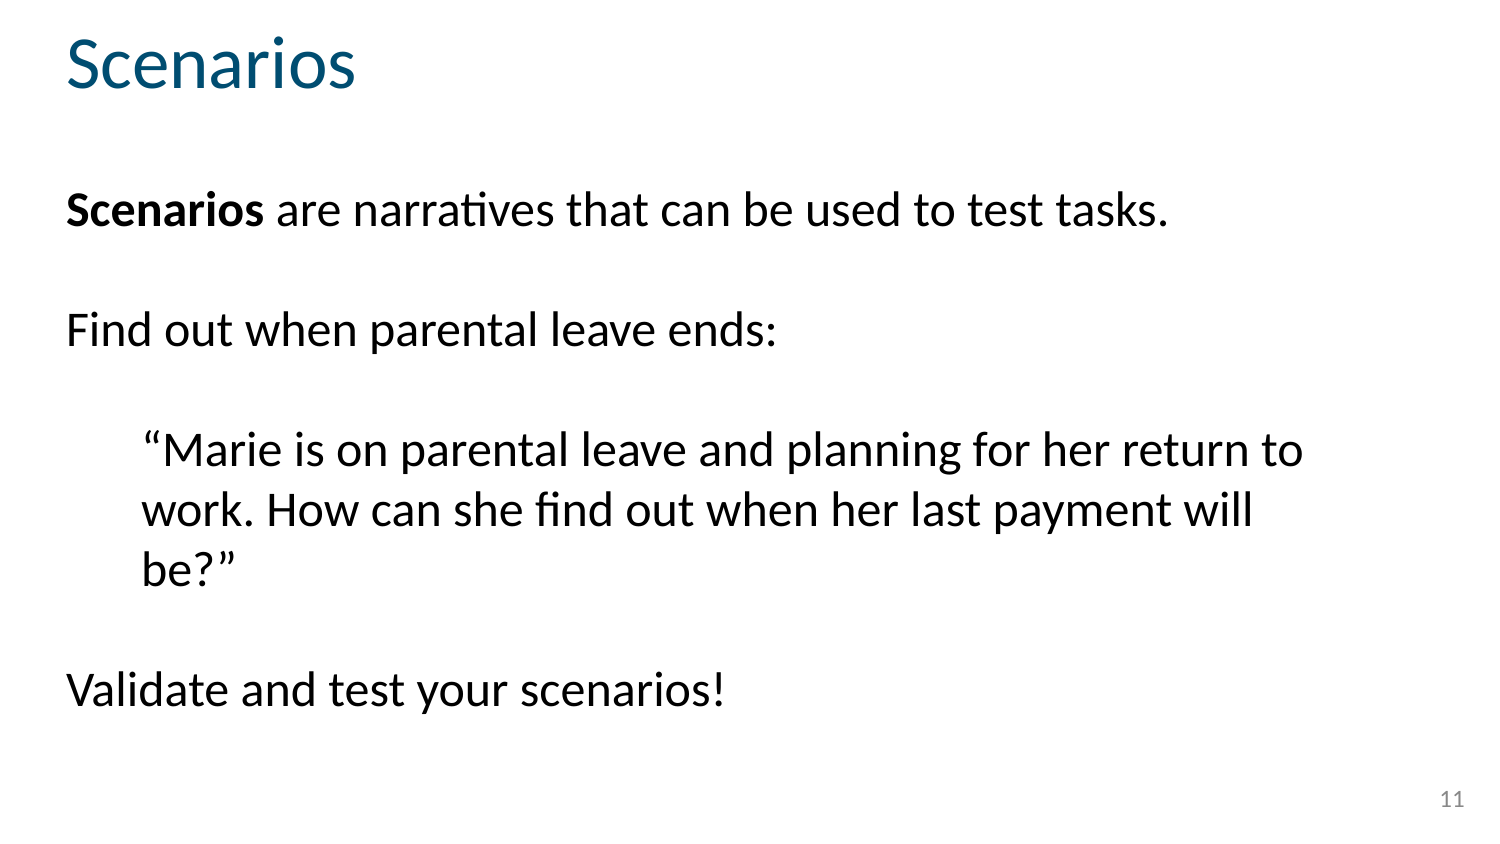

# Scenarios
Scenarios are narratives that can be used to test tasks.

Find out when parental leave ends:

“Marie is on parental leave and planning for her return to work. How can she find out when her last payment will be?”

Validate and test your scenarios!
11